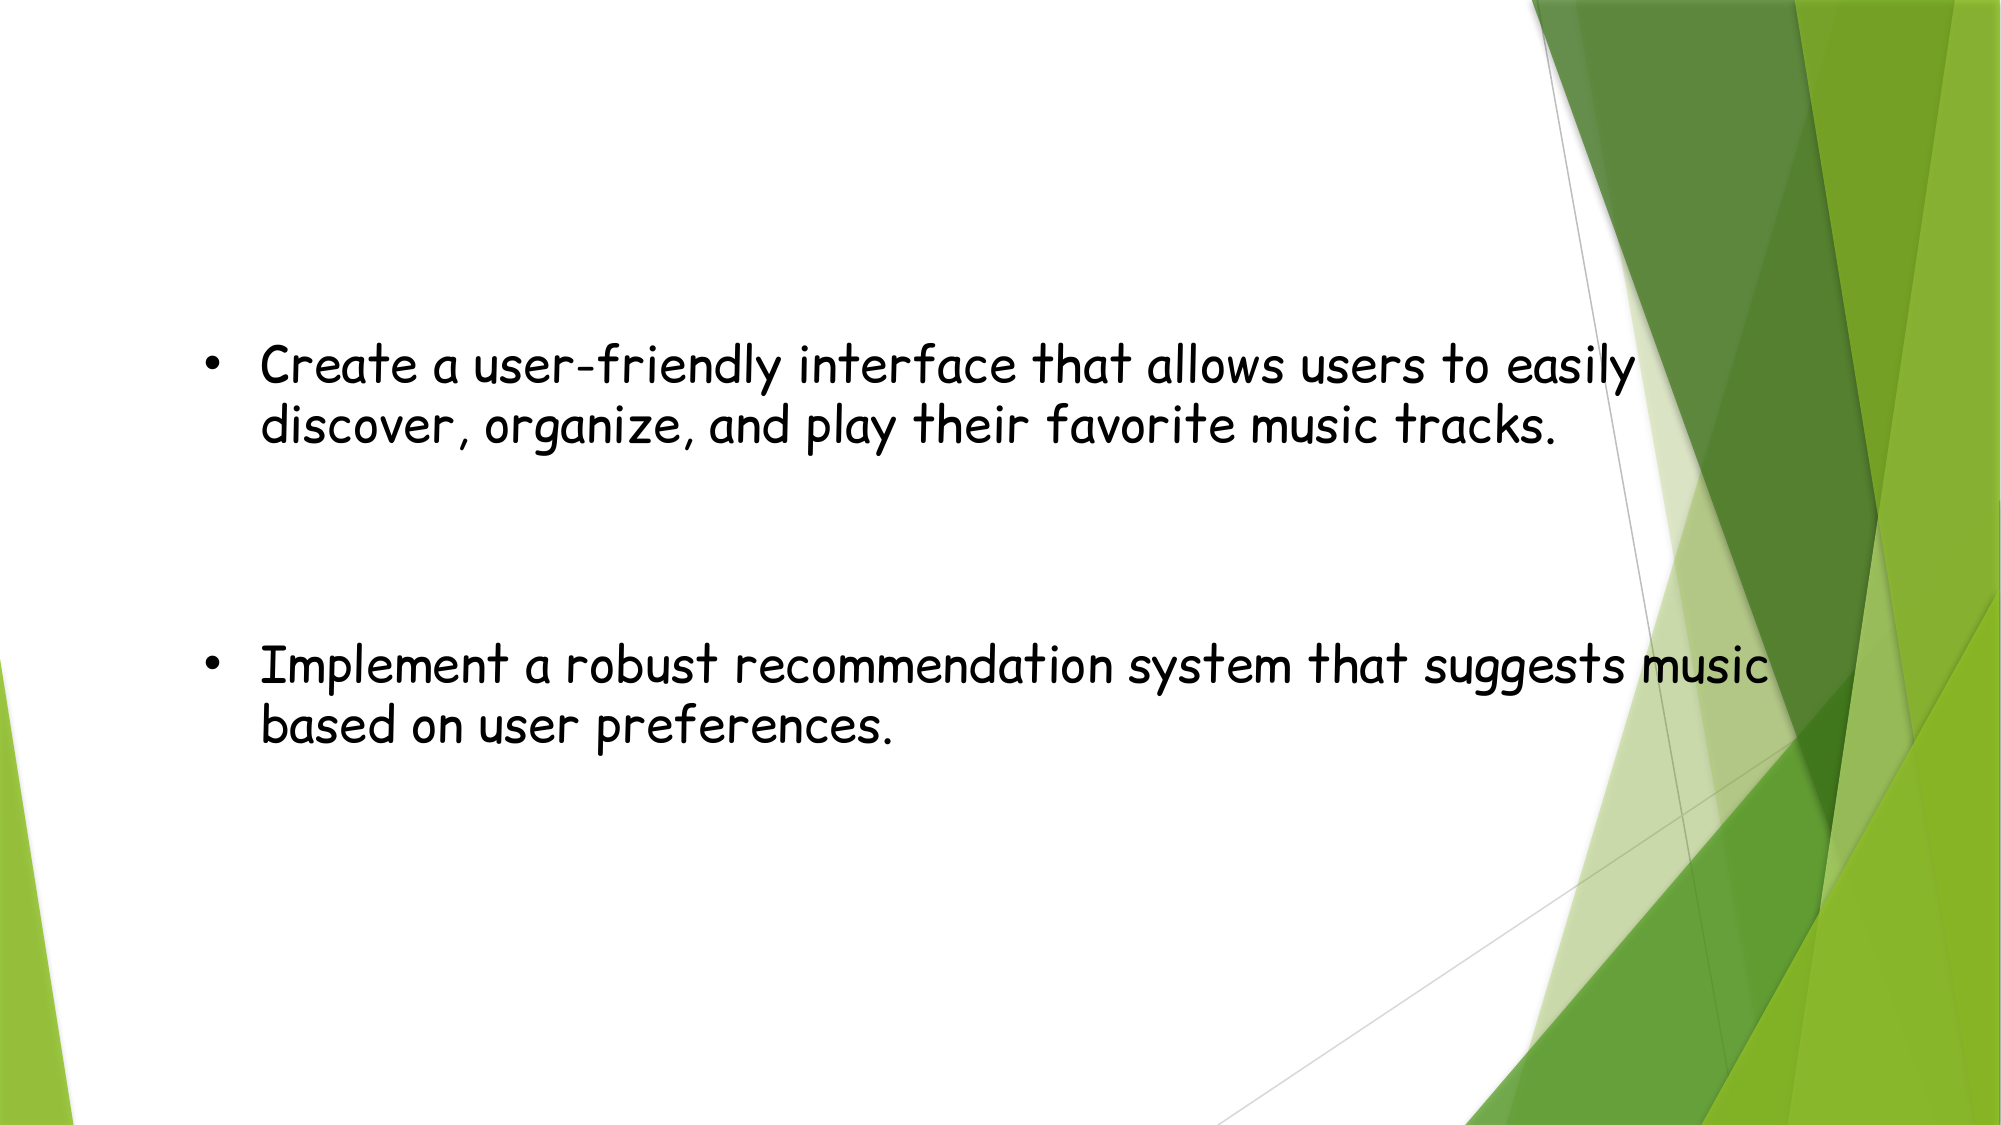

Create a user-friendly interface that allows users to easily discover, organize, and play their favorite music tracks.

Implement a robust recommendation system that suggests music based on user preferences.